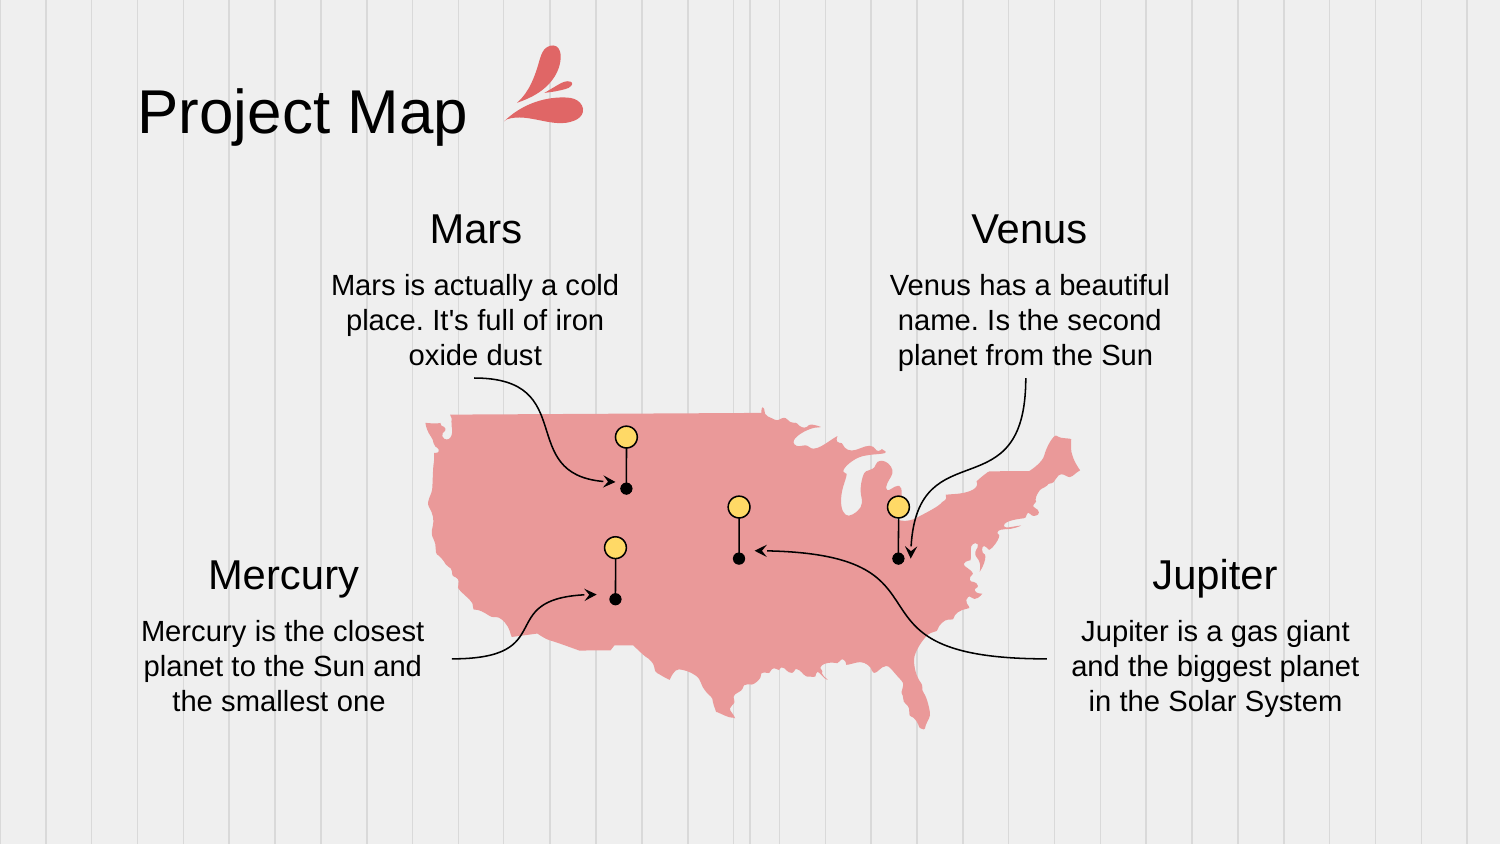

# Project Map

Mars
Venus
Mars is actually a cold place. It's full of iron oxide dust
Venus has a beautiful name. Is the second planet from the Sun

Mercury
Jupiter

Mercury is the closest planet to the Sun and the smallest one
Jupiter is a gas giant and the biggest planet in the Solar System